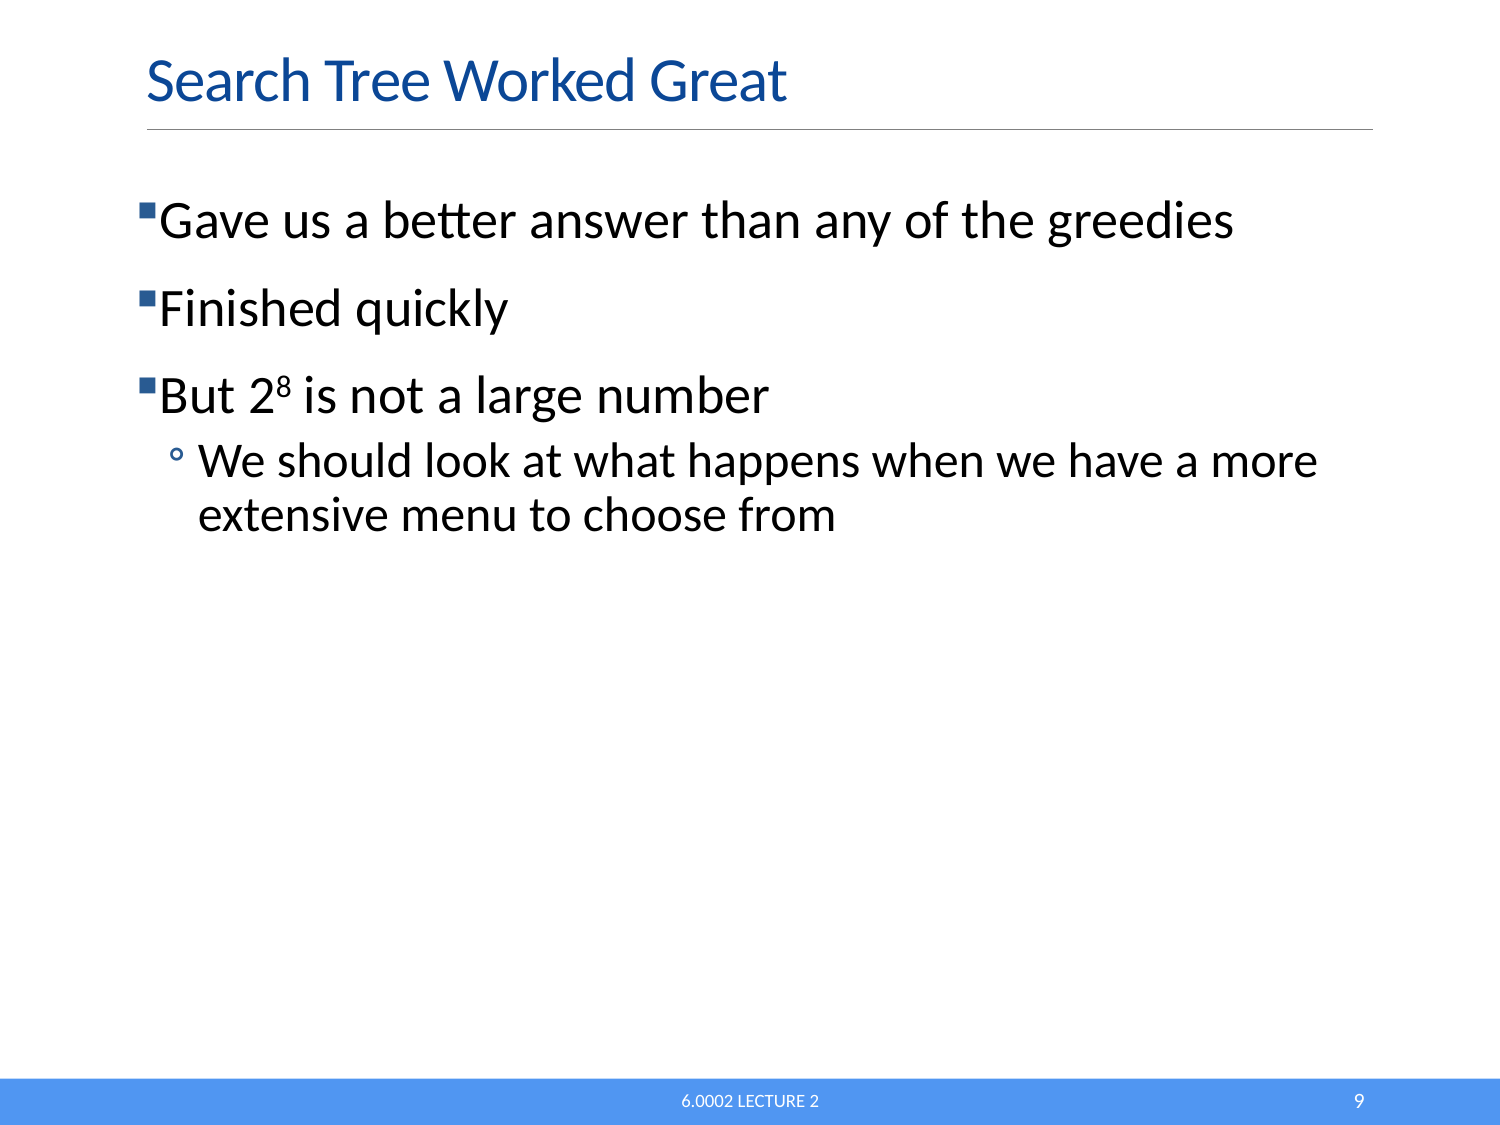

# Search Tree Worked Great
Gave us a better answer than any of the greedies
Finished quickly
But 28 is not a large number
We should look at what happens when we have a more extensive menu to choose from
6.0002 Lecture 2
9